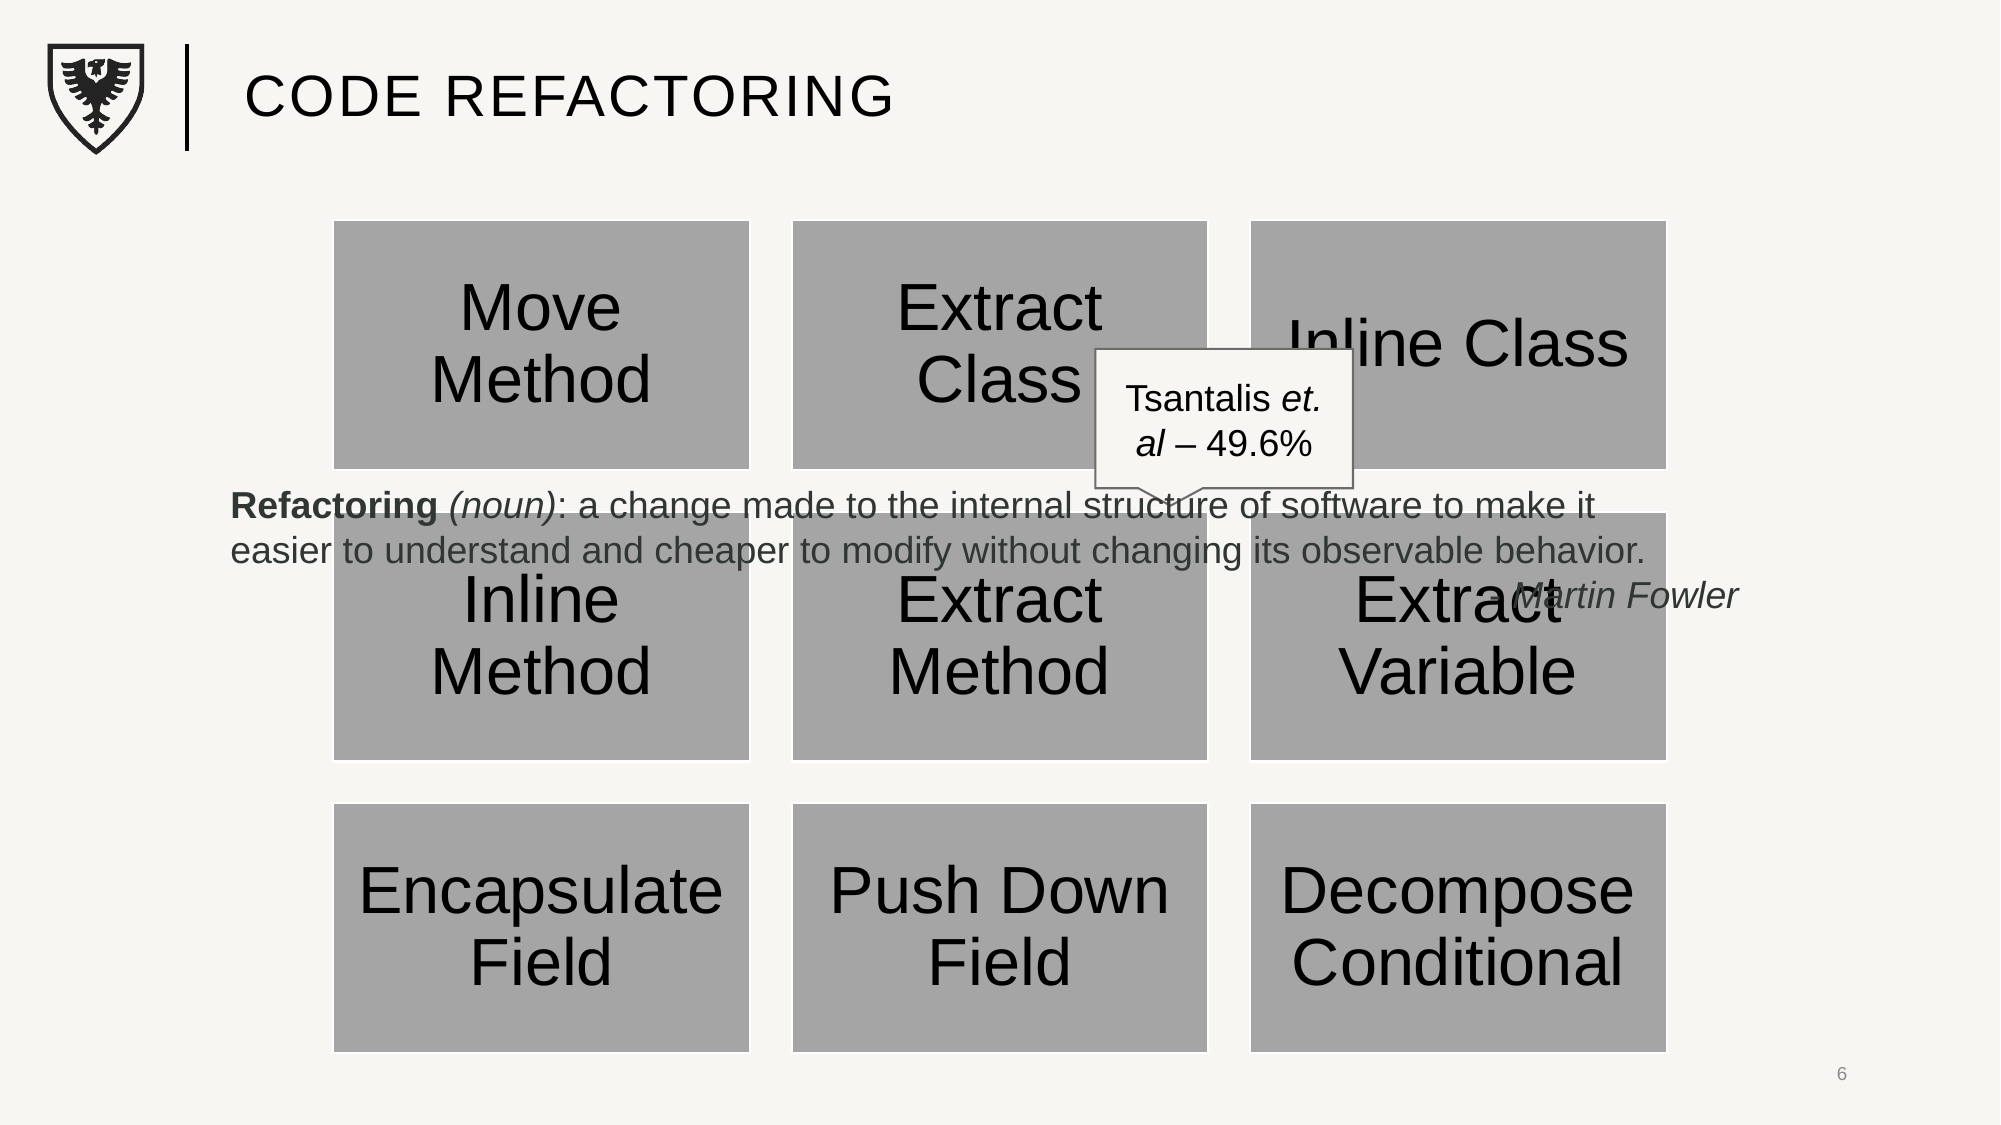

# Code refactoring
Move Method
Extract Class
Inline Class
Tsantalis et. al – 49.6%
Refactoring (noun): a change made to the internal structure of software to make it
easier to understand and cheaper to modify without changing its observable behavior.
- Martin Fowler
Inline Method
Extract Method
Extract Variable
Encapsulate Field
Push Down Field
Decompose Conditional
6